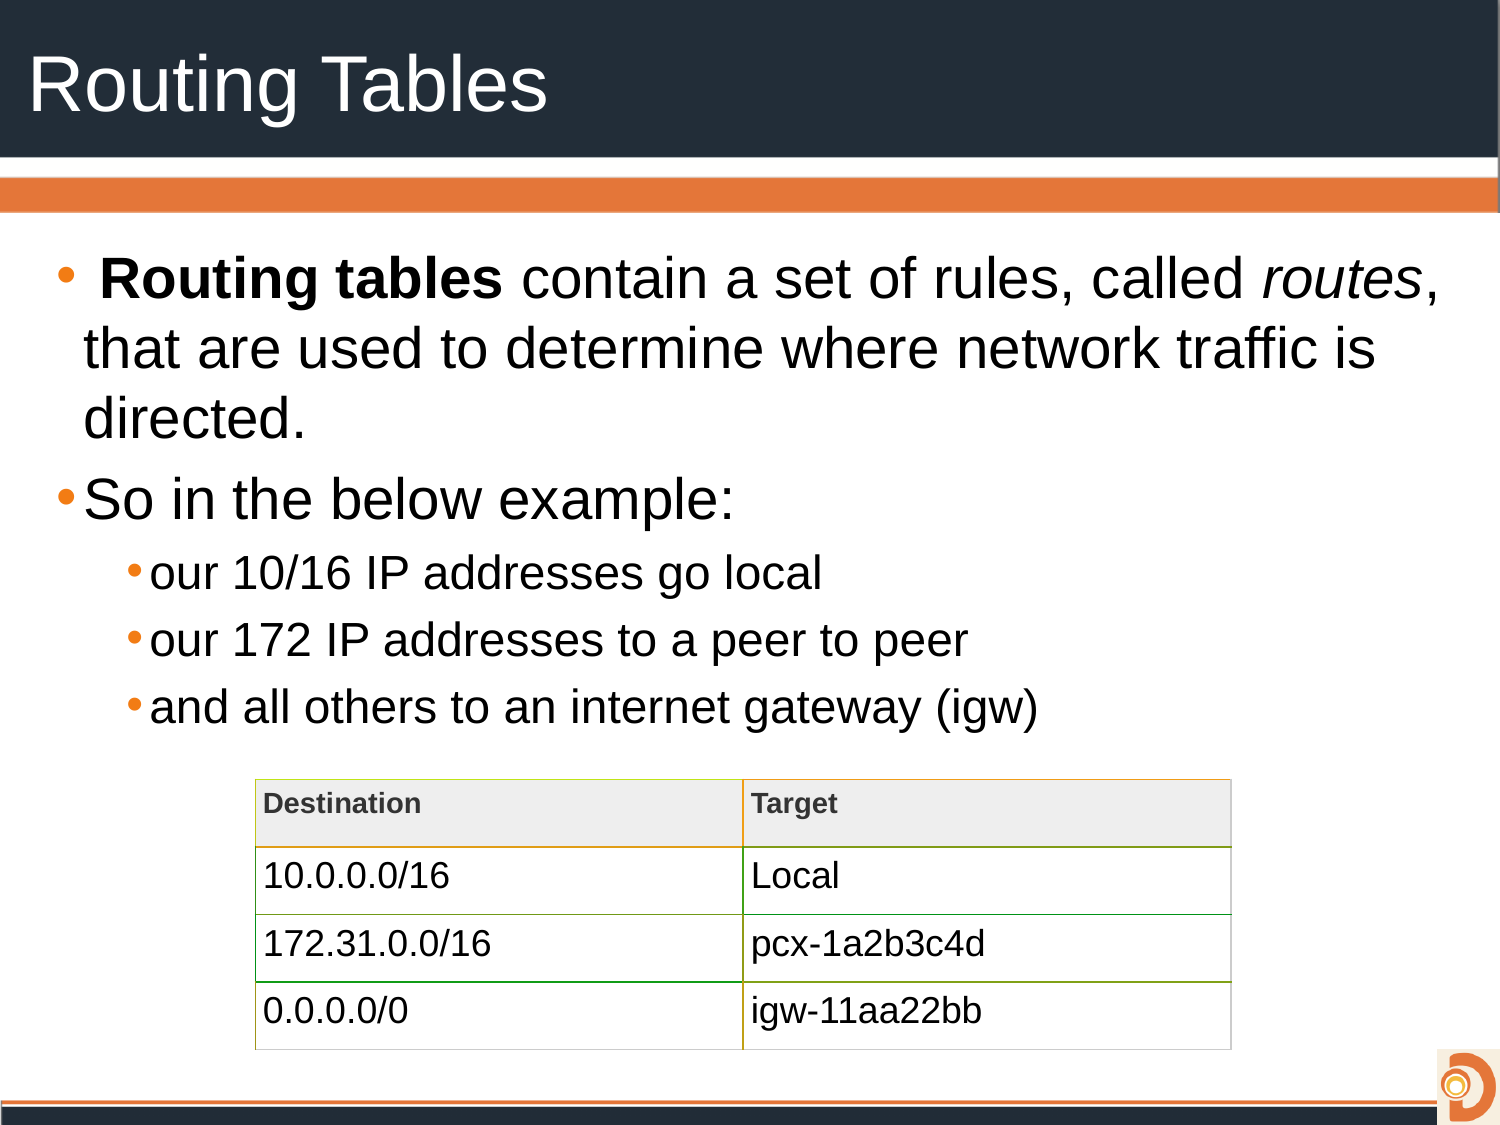

# Routing Tables
 Routing tables contain a set of rules, called routes, that are used to determine where network traffic is directed.
So in the below example:
our 10/16 IP addresses go local
our 172 IP addresses to a peer to peer
and all others to an internet gateway (igw)

| Destination | Target |
| --- | --- |
| 10.0.0.0/16 | Local |
| 172.31.0.0/16 | pcx-1a2b3c4d |
| 0.0.0.0/0 | igw-11aa22bb |